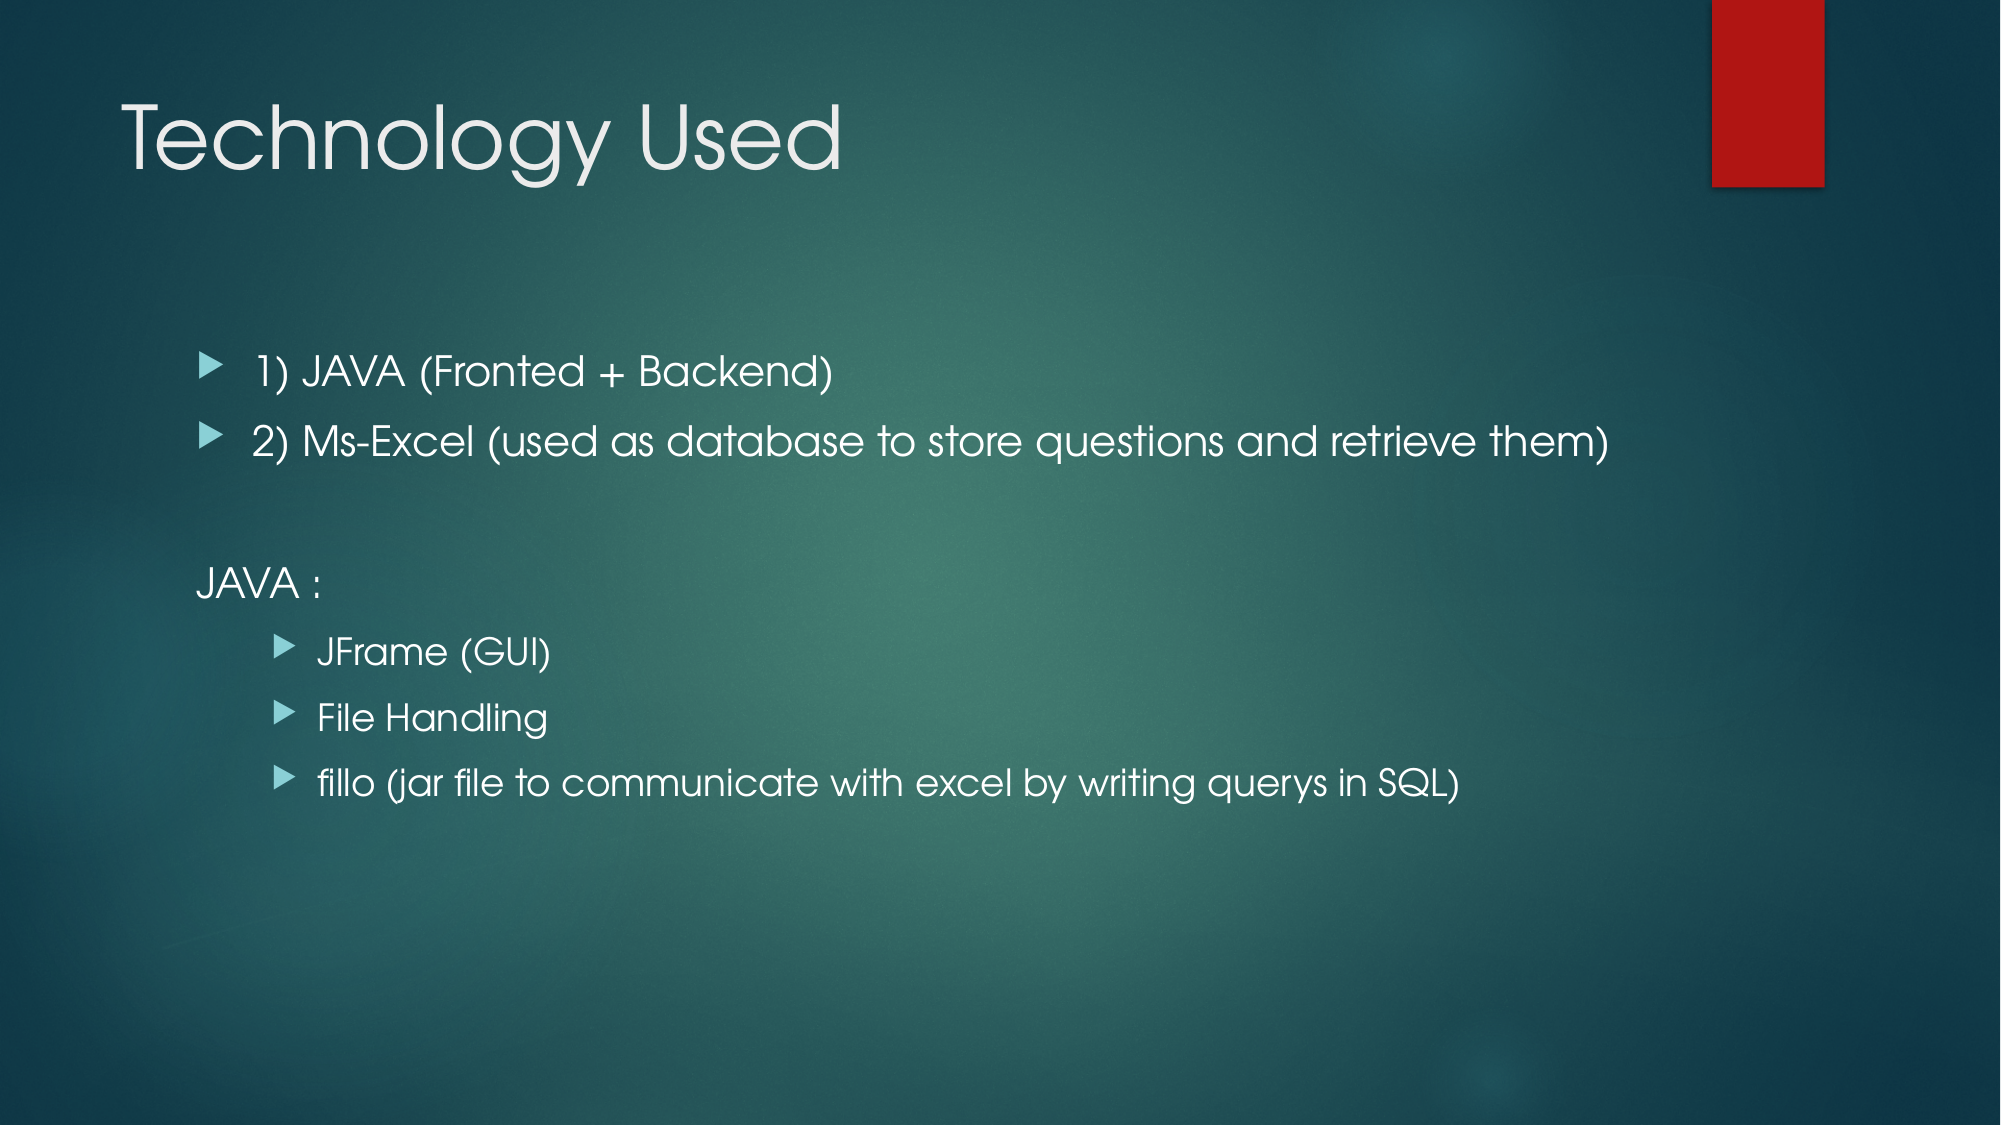

# Technology Used
1) JAVA (Fronted + Backend)
2) Ms-Excel (used as database to store questions and retrieve them)

JAVA :
JFrame (GUI)
File Handling
fillo (jar file to communicate with excel by writing querys in SQL)